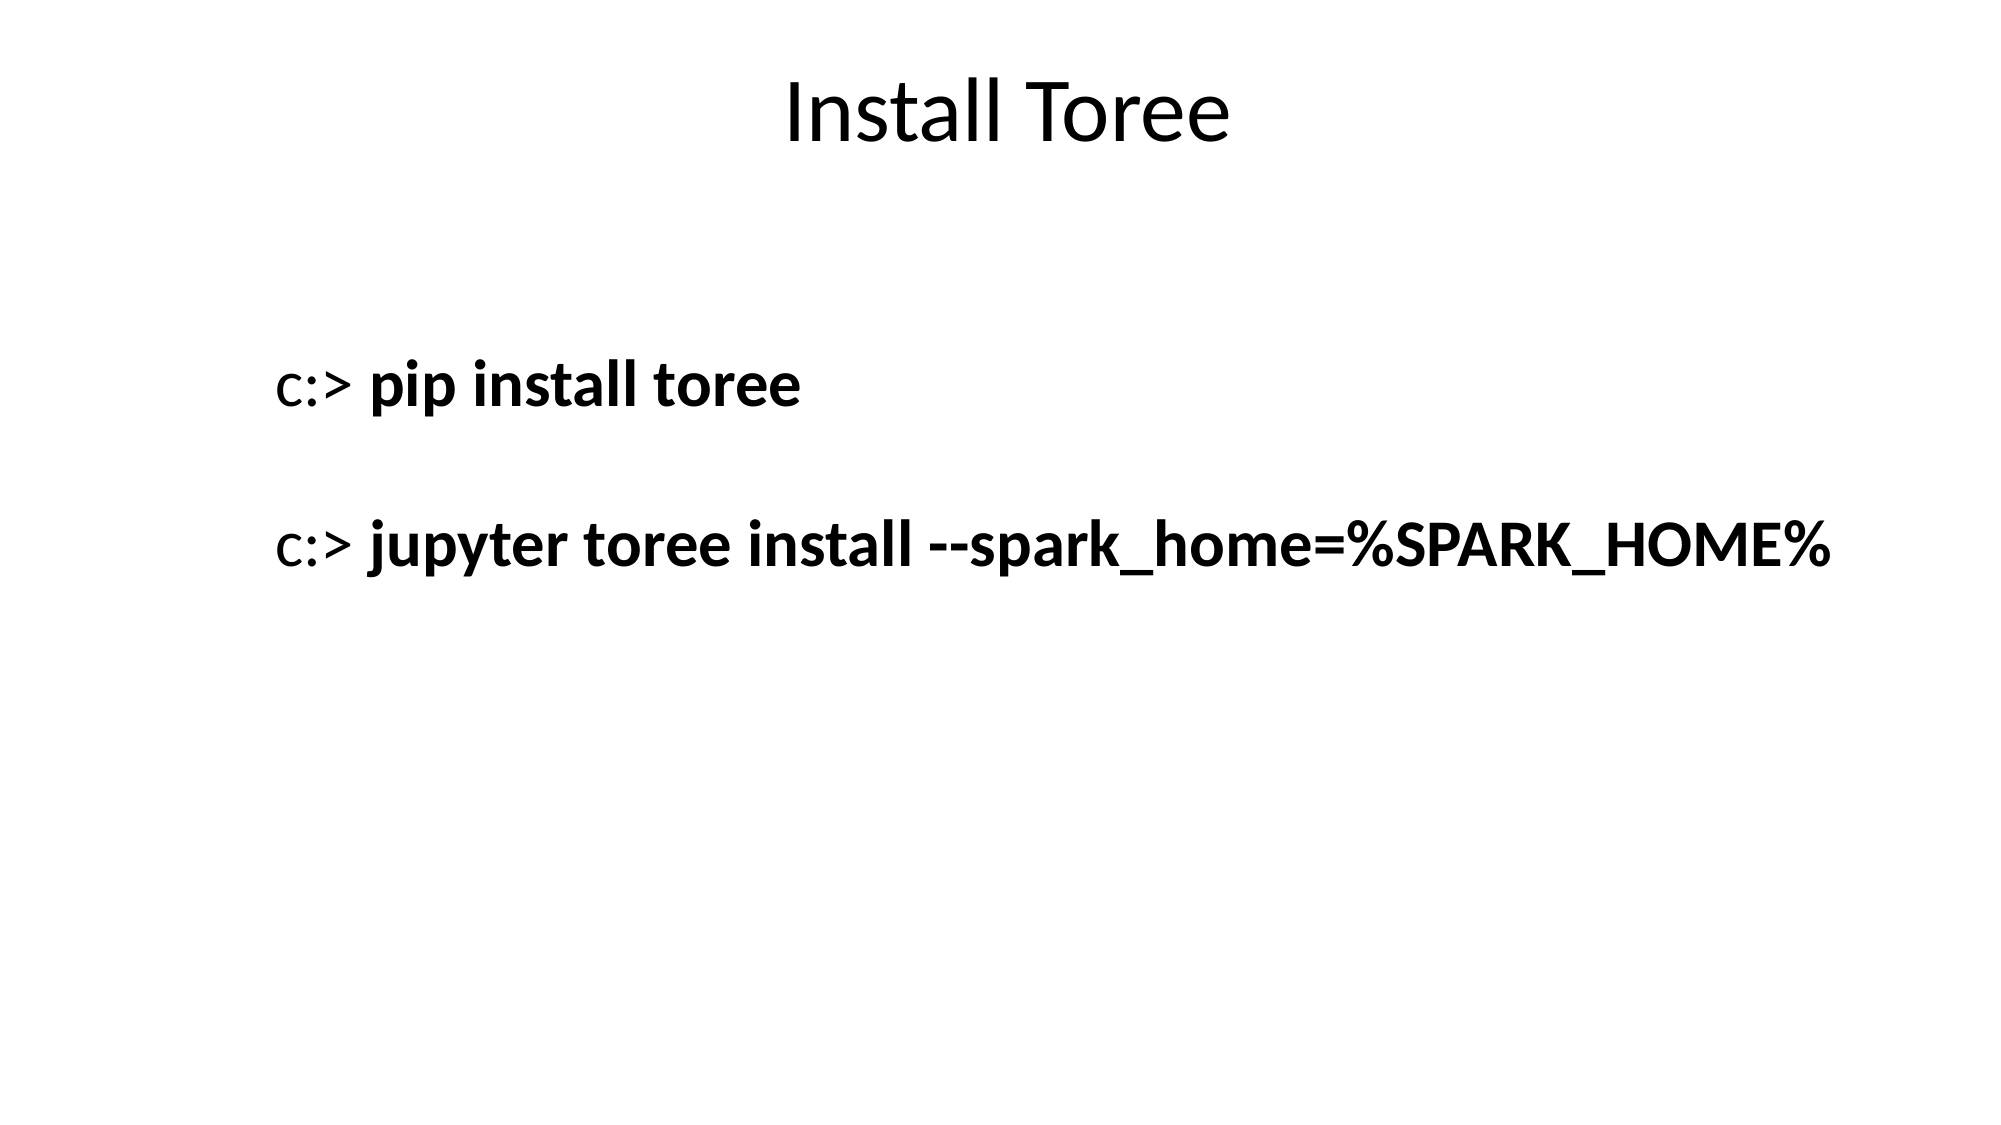

# Install Toree
c:> pip install toree

c:> jupyter toree install --spark_home=%SPARK_HOME%